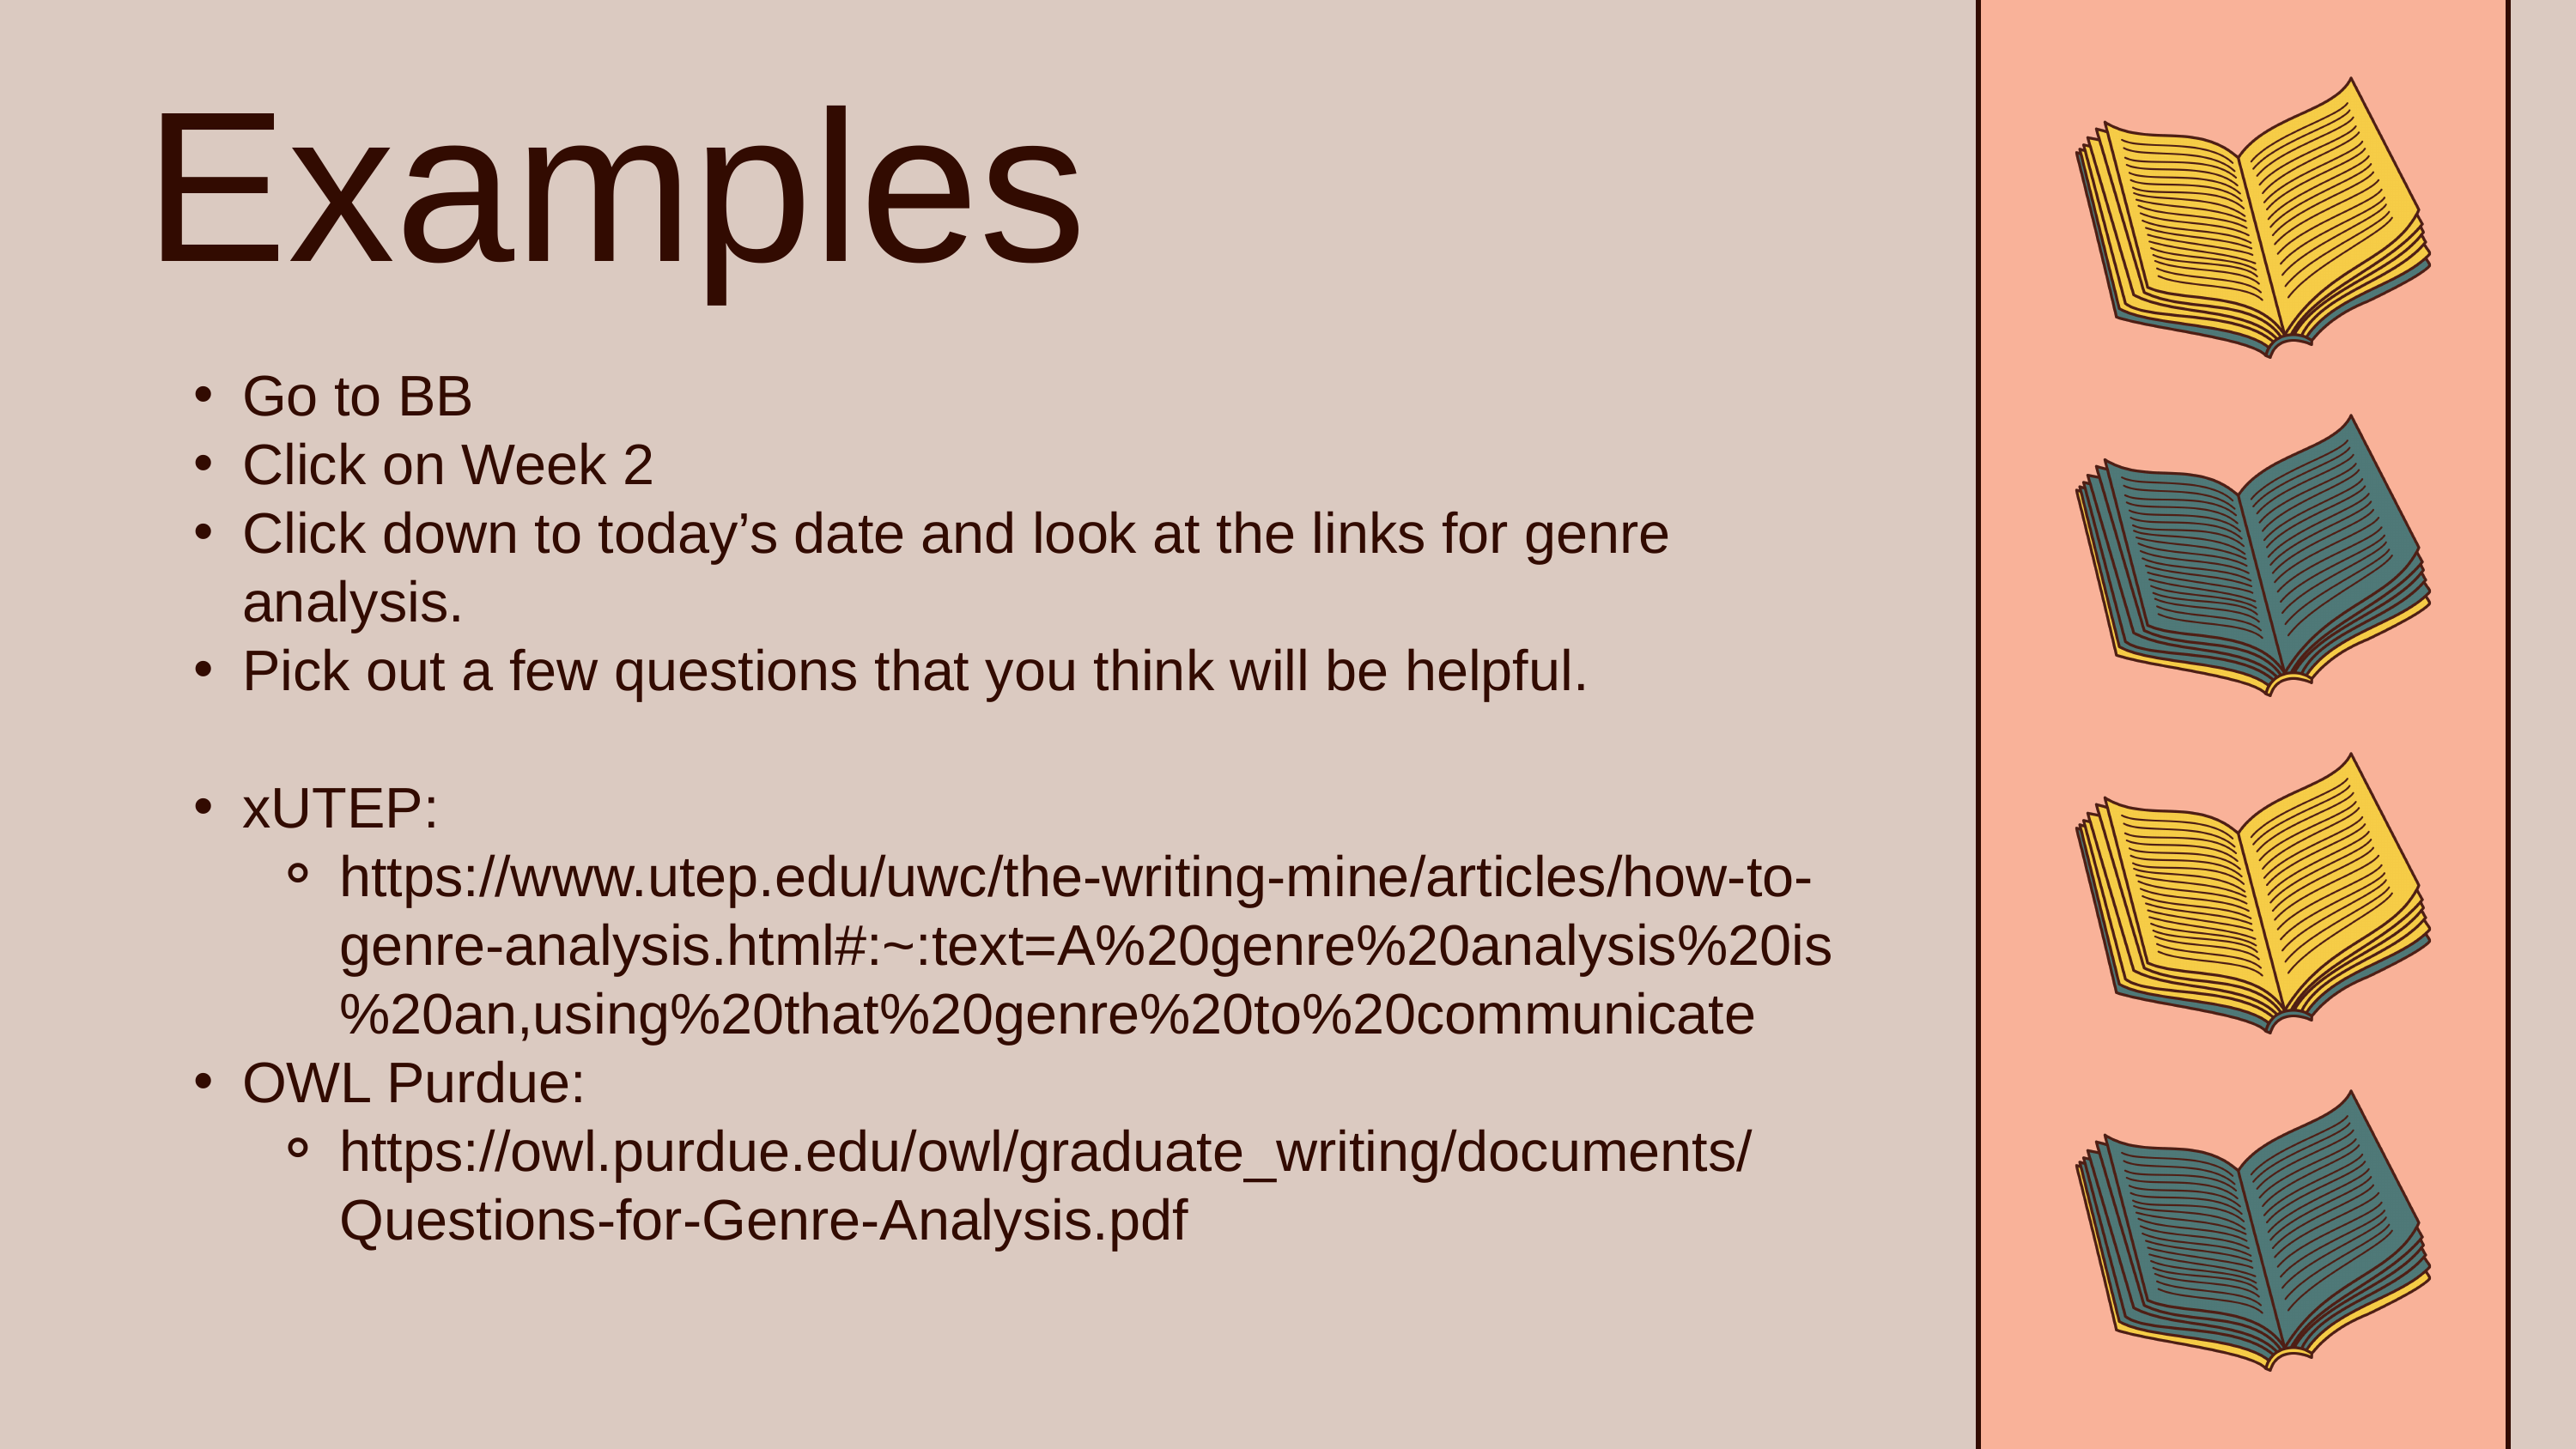

Examples

Go to BB
Click on Week 2
Click down to today’s date and look at the links for genre analysis.
Pick out a few questions that you think will be helpful.

xUTEP:
https://www.utep.edu/uwc/the-writing-mine/articles/how-to-genre-analysis.html#:~:text=A%20genre%20analysis%20is%20an,using%20that%20genre%20to%20communicate
OWL Purdue:
https://owl.purdue.edu/owl/graduate_writing/documents/Questions-for-Genre-Analysis.pdf